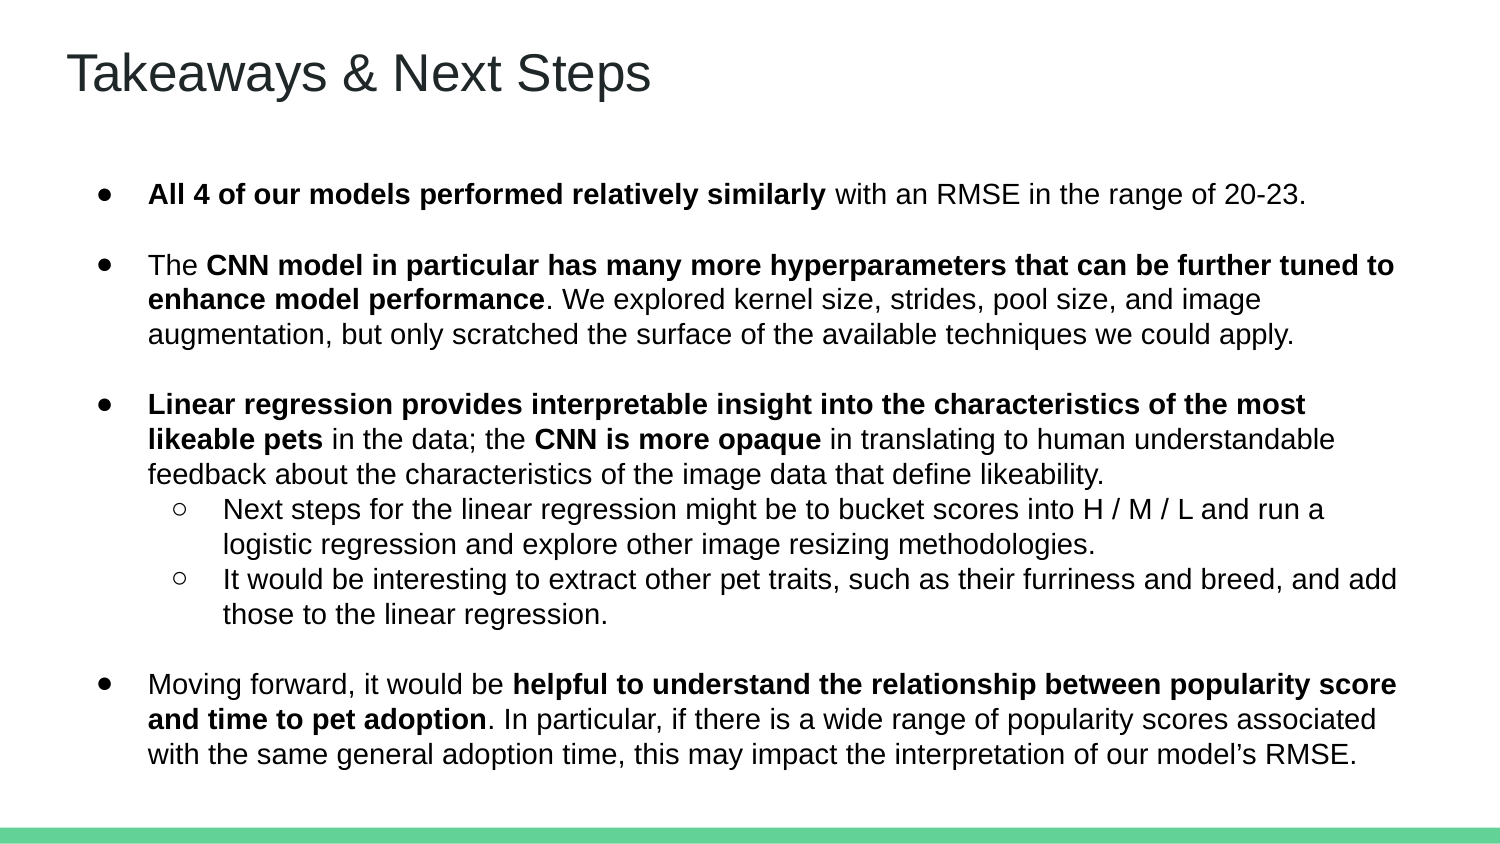

# Takeaways & Next Steps
All 4 of our models performed relatively similarly with an RMSE in the range of 20-23.

The CNN model in particular has many more hyperparameters that can be further tuned to enhance model performance. We explored kernel size, strides, pool size, and image augmentation, but only scratched the surface of the available techniques we could apply.

Linear regression provides interpretable insight into the characteristics of the most likeable pets in the data; the CNN is more opaque in translating to human understandable feedback about the characteristics of the image data that define likeability.
Next steps for the linear regression might be to bucket scores into H / M / L and run a logistic regression and explore other image resizing methodologies.
It would be interesting to extract other pet traits, such as their furriness and breed, and add those to the linear regression.

Moving forward, it would be helpful to understand the relationship between popularity score and time to pet adoption. In particular, if there is a wide range of popularity scores associated with the same general adoption time, this may impact the interpretation of our model’s RMSE.